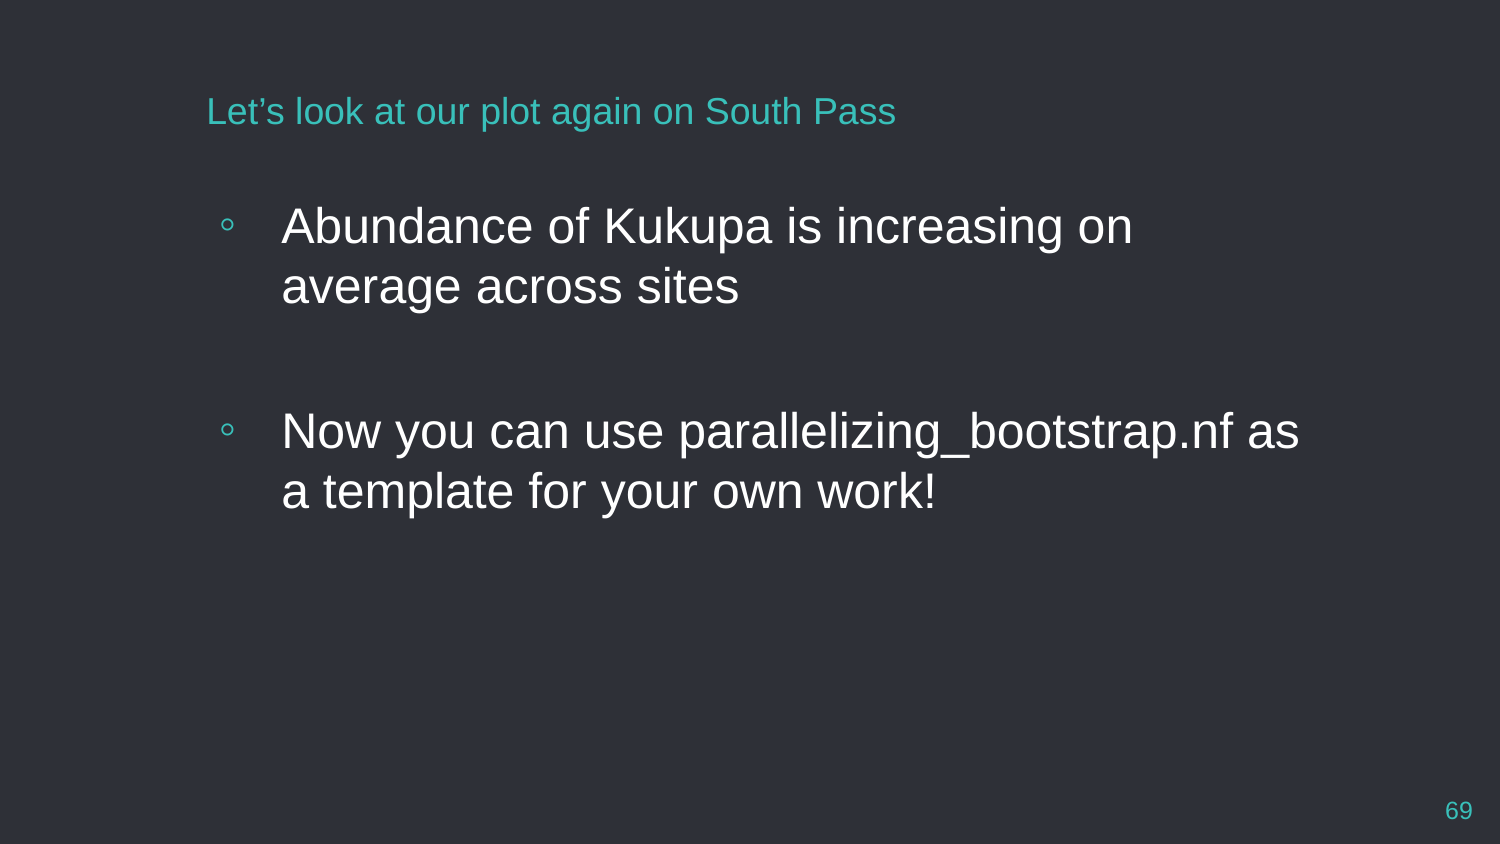

# Let’s look at our plot again on South Pass
Abundance of Kukupa is increasing on average across sites

Now you can use parallelizing_bootstrap.nf as a template for your own work!

69